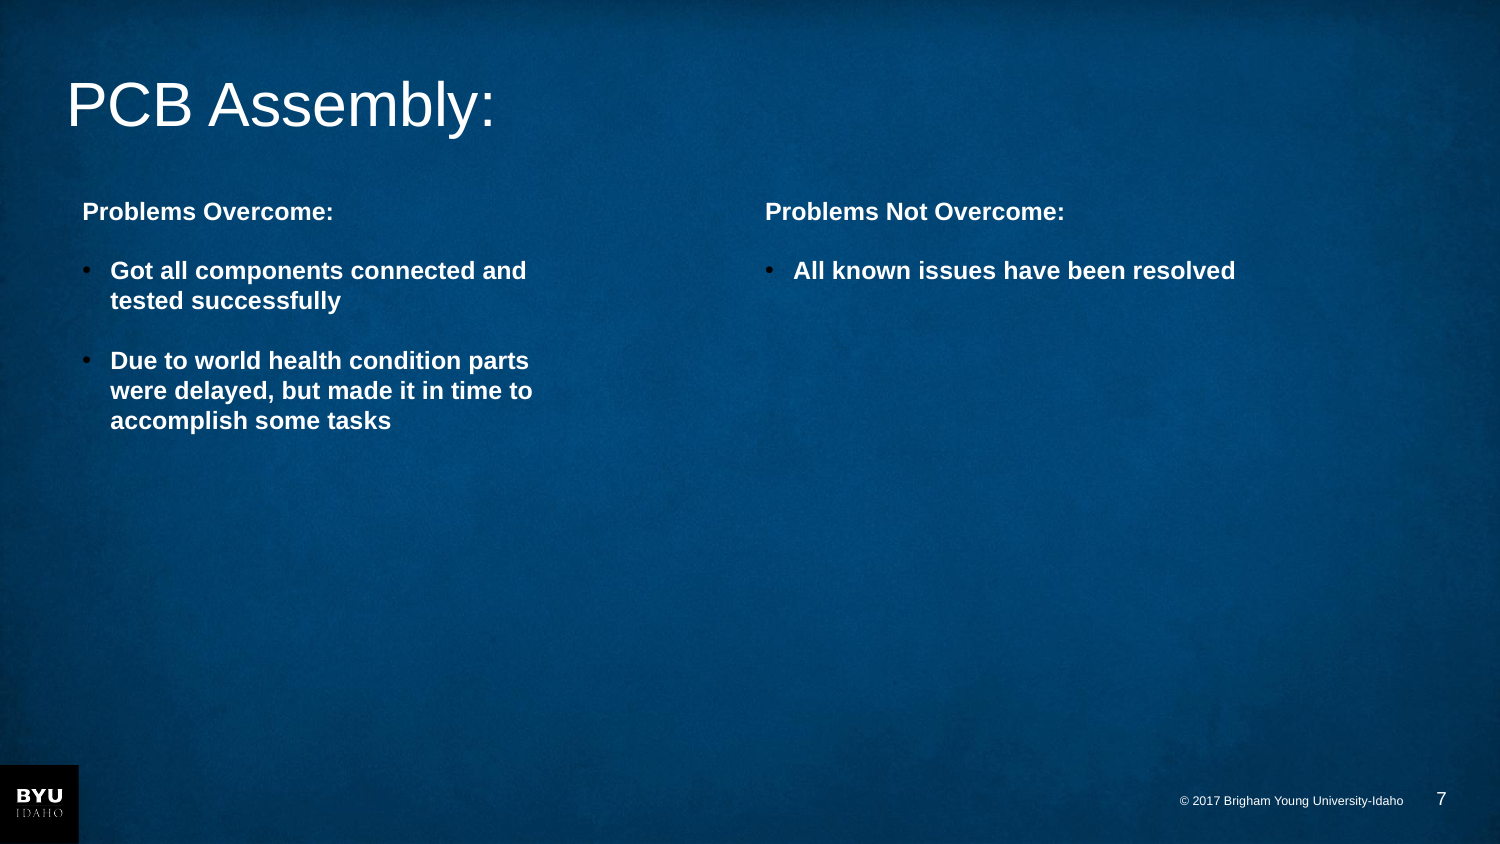

# PCB Assembly:
Problems Overcome:

Got all components connected and tested successfully

Due to world health condition parts were delayed, but made it in time to accomplish some tasks
Problems Not Overcome:

All known issues have been resolved